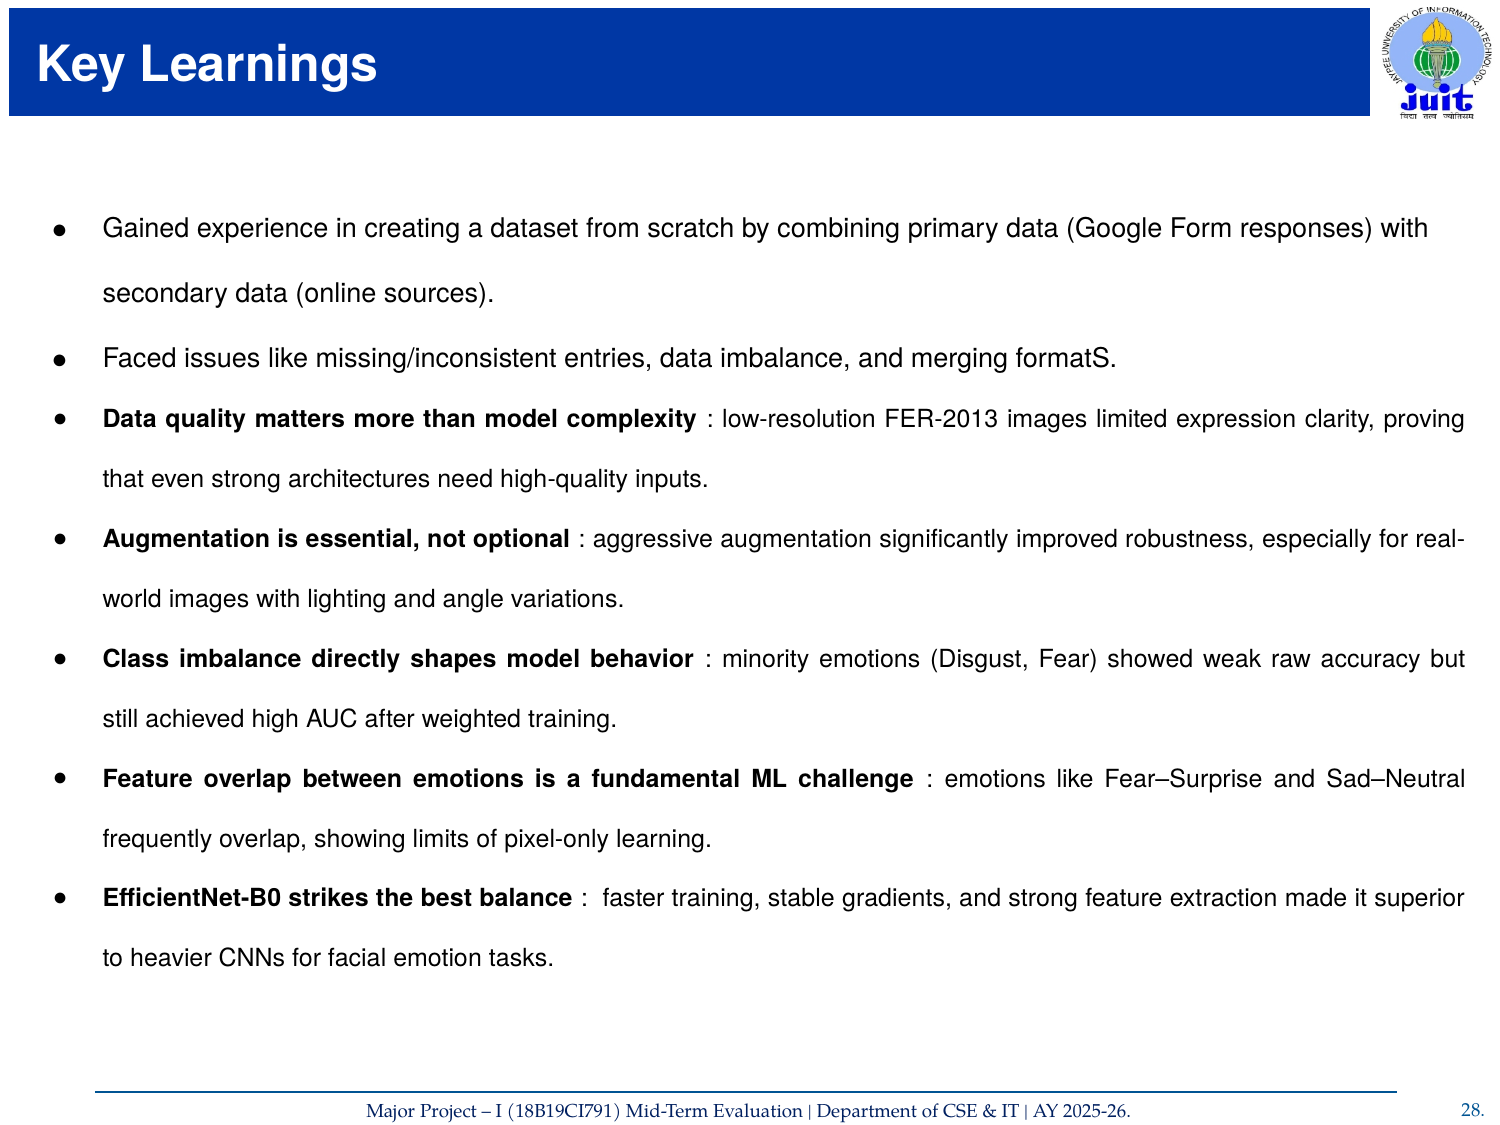

# Key Learnings
Gained experience in creating a dataset from scratch by combining primary data (Google Form responses) with secondary data (online sources).
Faced issues like missing/inconsistent entries, data imbalance, and merging formatS.
Data quality matters more than model complexity : low-resolution FER-2013 images limited expression clarity, proving that even strong architectures need high-quality inputs.
Augmentation is essential, not optional : aggressive augmentation significantly improved robustness, especially for real-world images with lighting and angle variations.
Class imbalance directly shapes model behavior : minority emotions (Disgust, Fear) showed weak raw accuracy but still achieved high AUC after weighted training.
Feature overlap between emotions is a fundamental ML challenge : emotions like Fear–Surprise and Sad–Neutral frequently overlap, showing limits of pixel-only learning.
EfficientNet-B0 strikes the best balance :  faster training, stable gradients, and strong feature extraction made it superior to heavier CNNs for facial emotion tasks.